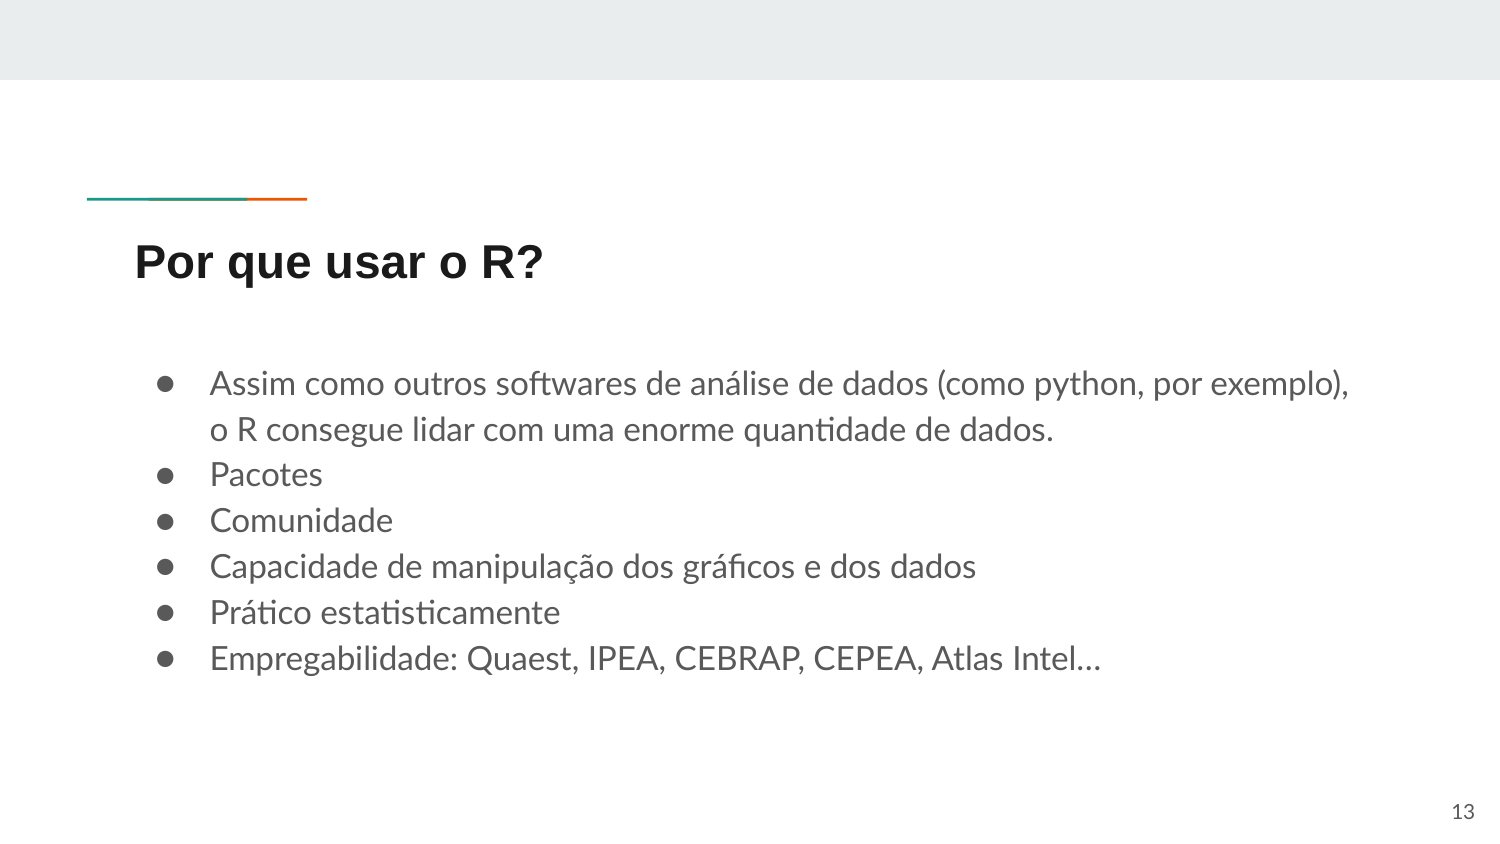

# Por que usar o R?
Assim como outros softwares de análise de dados (como python, por exemplo), o R consegue lidar com uma enorme quantidade de dados.
Pacotes
Comunidade
Capacidade de manipulação dos gráficos e dos dados
Prático estatisticamente
Empregabilidade: Quaest, IPEA, CEBRAP, CEPEA, Atlas Intel…
13